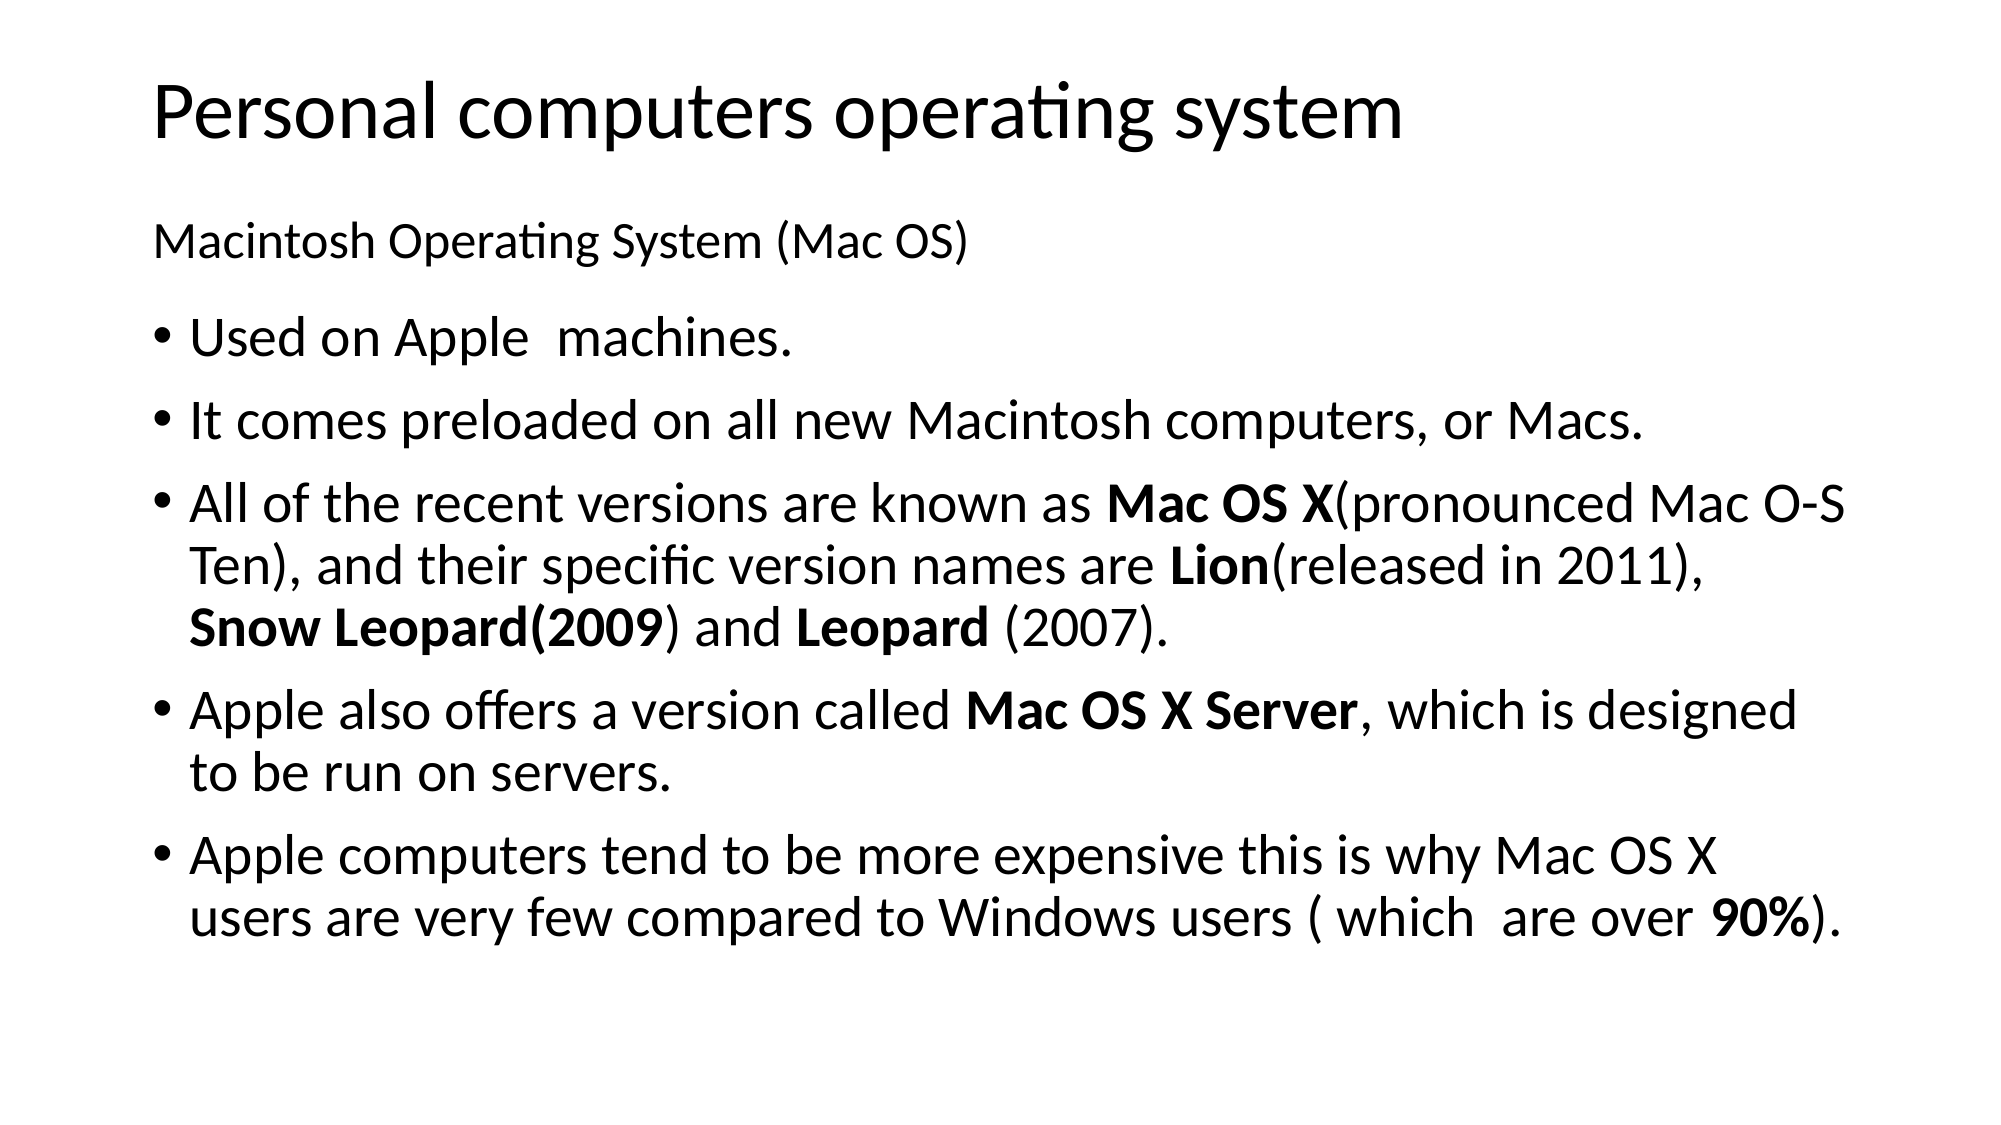

# Personal computers operating system Macintosh Operating System (Mac OS)
Used on Apple  machines.
It comes preloaded on all new Macintosh computers, or Macs.
All of the recent versions are known as Mac OS X(pronounced Mac O-S Ten), and their specific version names are Lion(released in 2011), Snow Leopard(2009) and Leopard (2007).
Apple also offers a version called Mac OS X Server, which is designed to be run on servers.
Apple computers tend to be more expensive this is why Mac OS X users are very few compared to Windows users ( which  are over 90%).